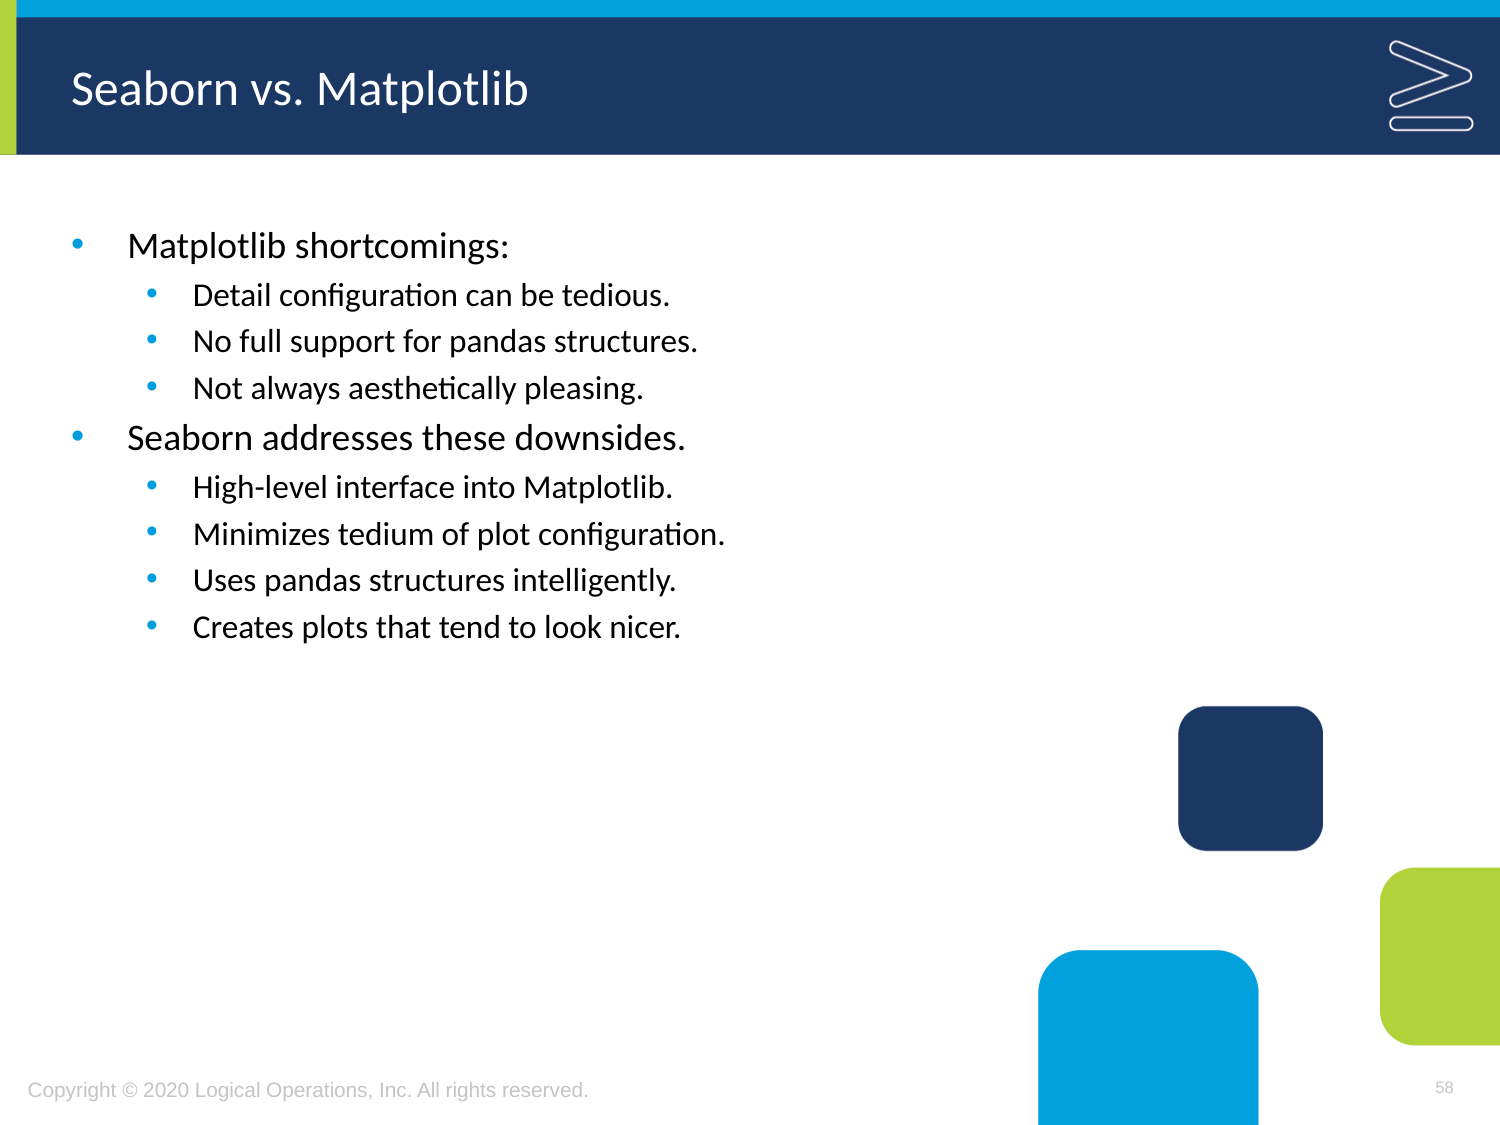

# Seaborn vs. Matplotlib
Matplotlib shortcomings:
Detail configuration can be tedious.
No full support for pandas structures.
Not always aesthetically pleasing.
Seaborn addresses these downsides.
High-level interface into Matplotlib.
Minimizes tedium of plot configuration.
Uses pandas structures intelligently.
Creates plots that tend to look nicer.
58